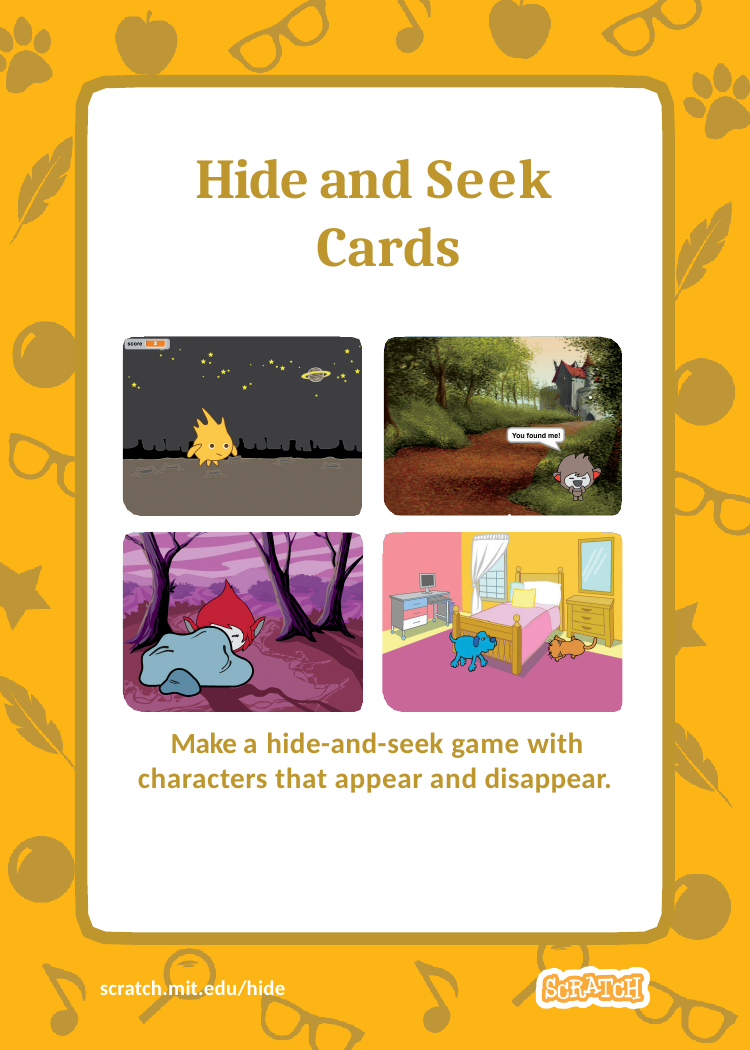

Hide and Seek	1

# Hide and Seek  Cards

Make a hide-and-seek game with  characters that appear and disappear.

scratch.mit.edu/hide